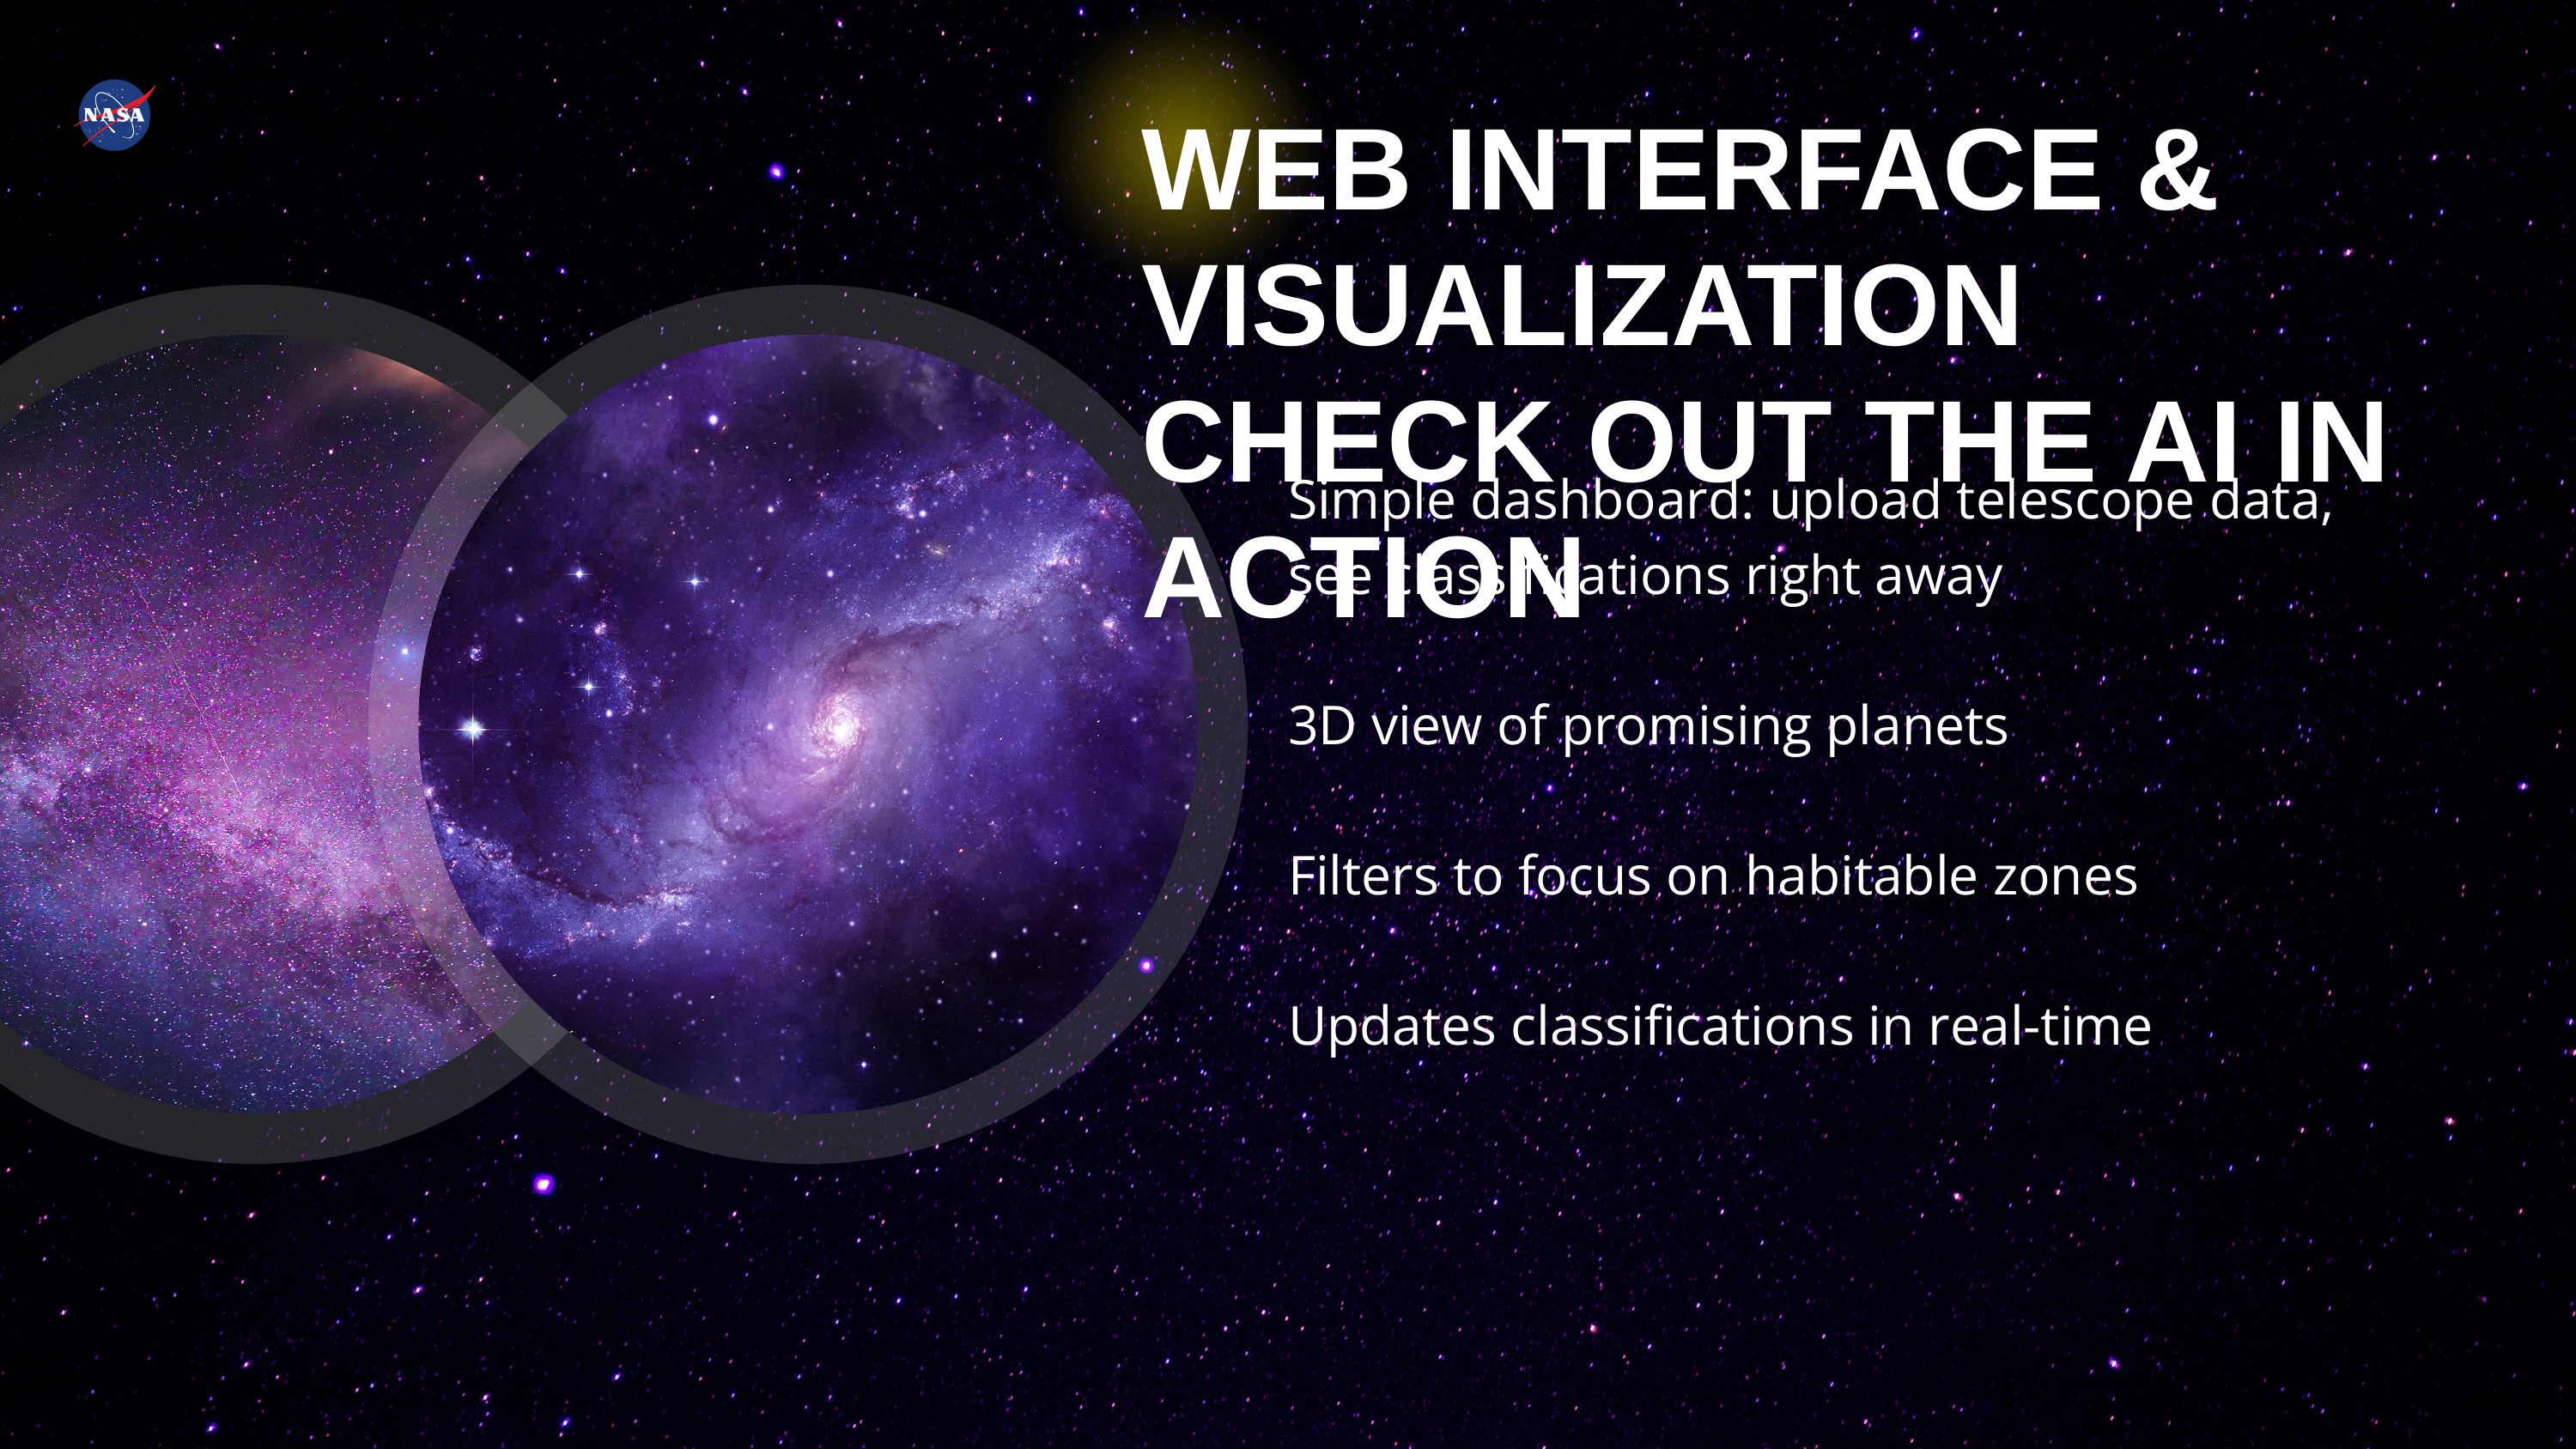

WEB INTERFACE & VISUALIZATION
CHECK OUT THE AI IN ACTION

Simple dashboard: upload telescope data, see classifications right away

3D view of promising planets

Filters to focus on habitable zones

Updates classifications in real-time